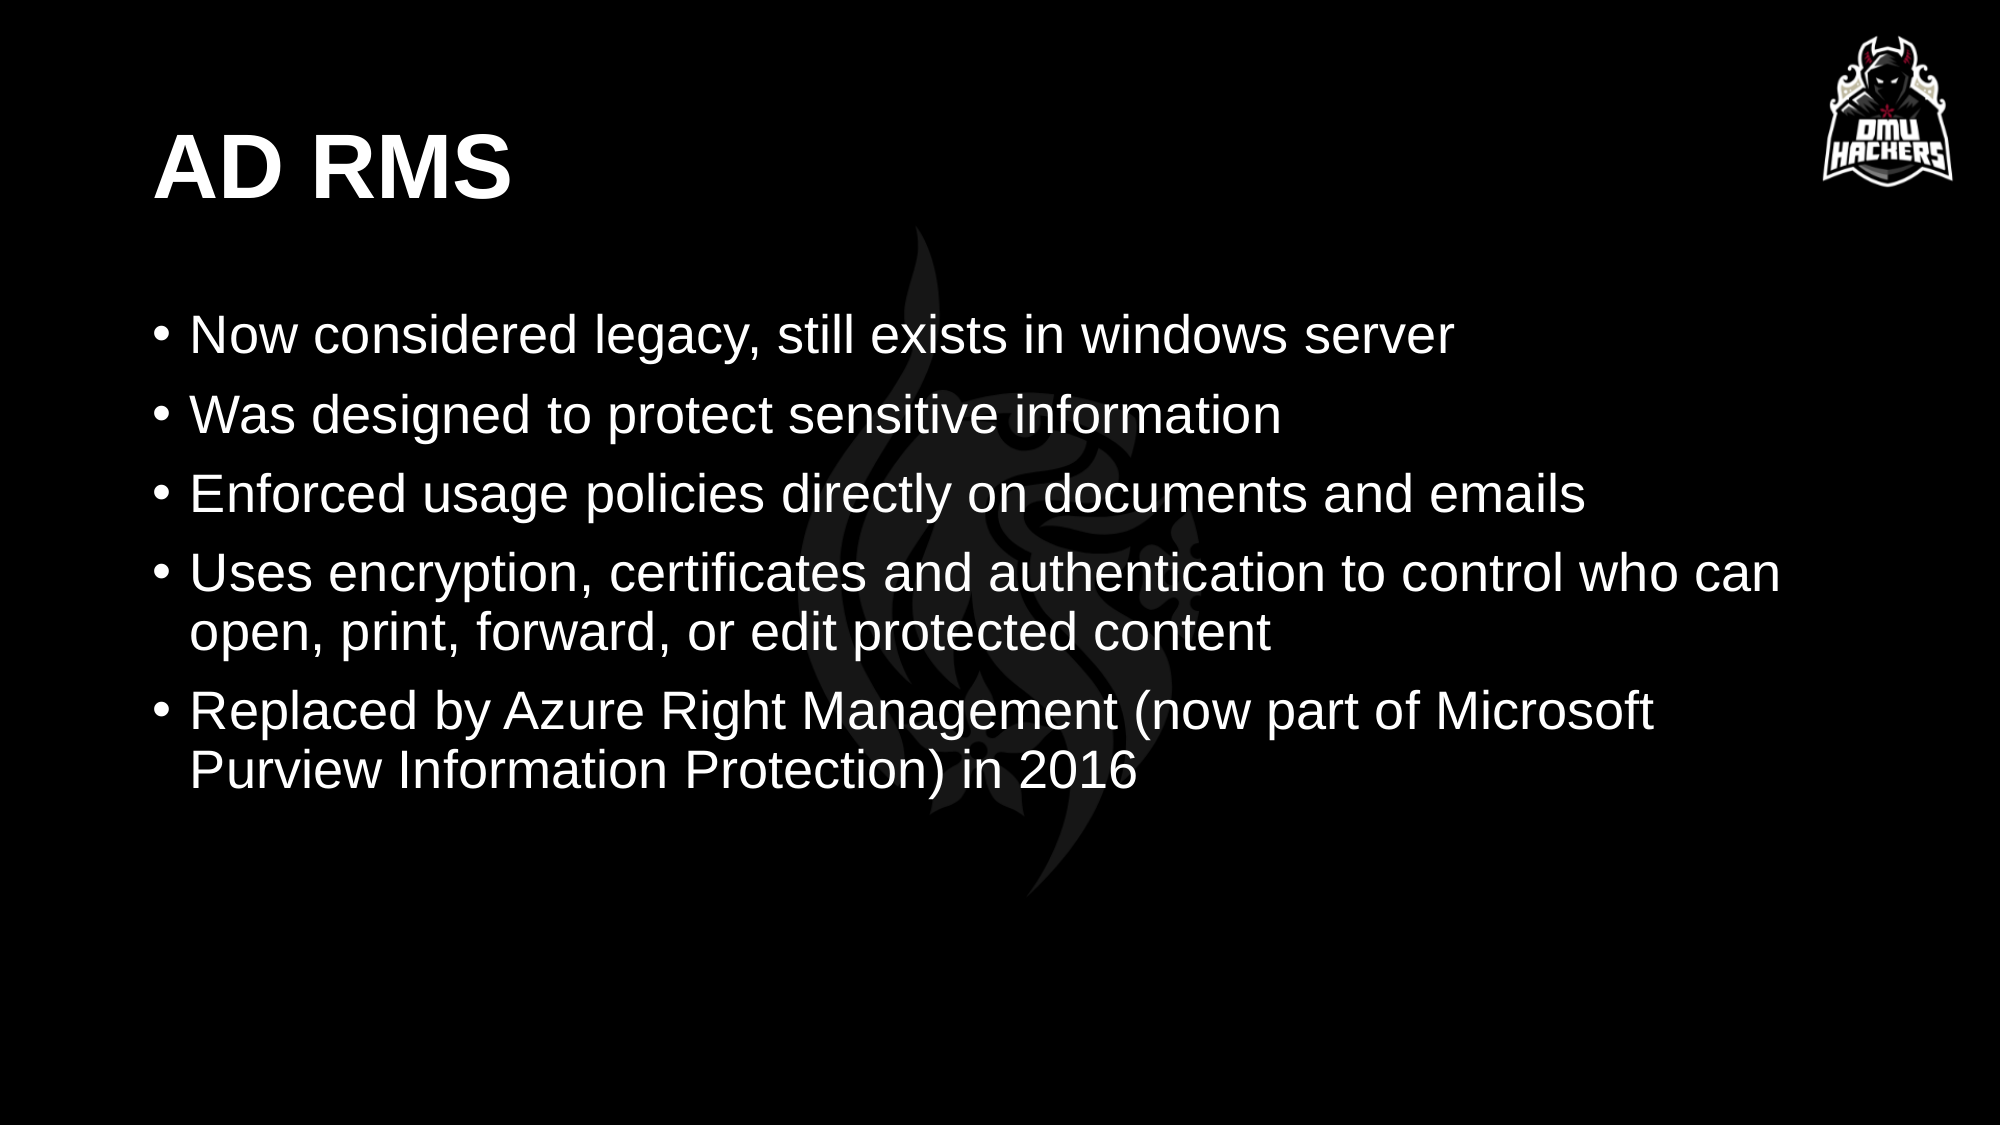

# AD RMS
Now considered legacy, still exists in windows server
Was designed to protect sensitive information
Enforced usage policies directly on documents and emails
Uses encryption, certificates and authentication to control who can open, print, forward, or edit protected content
Replaced by Azure Right Management (now part of Microsoft Purview Information Protection) in 2016